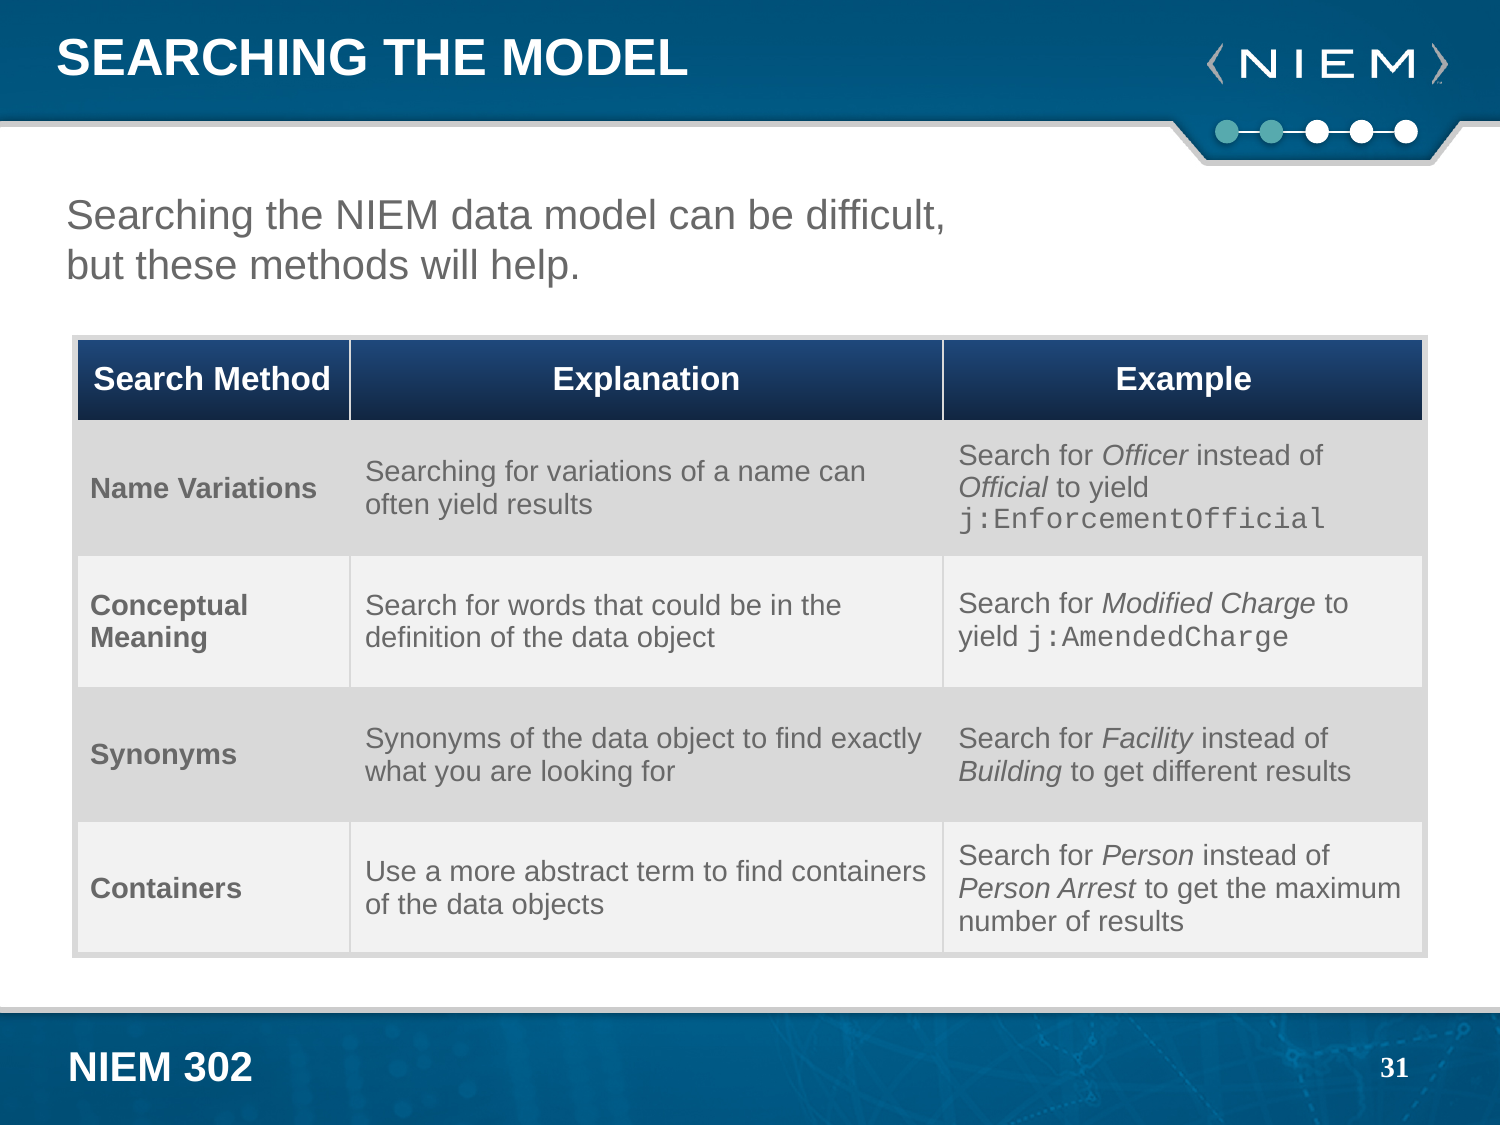

# Searching the Model

Searching the NIEM data model can be difficult,
but these methods will help.
| Search Method | Explanation | Example |
| --- | --- | --- |
| Name Variations | Searching for variations of a name can often yield results | Search for Officer instead of Official to yield j:EnforcementOfficial |
| Conceptual Meaning | Search for words that could be in the definition of the data object | Search for Modified Charge to yield j:AmendedCharge |
| Synonyms | Synonyms of the data object to find exactly what you are looking for | Search for Facility instead of Building to get different results |
| Containers | Use a more abstract term to find containers of the data objects | Search for Person instead of Person Arrest to get the maximum number of results |
31